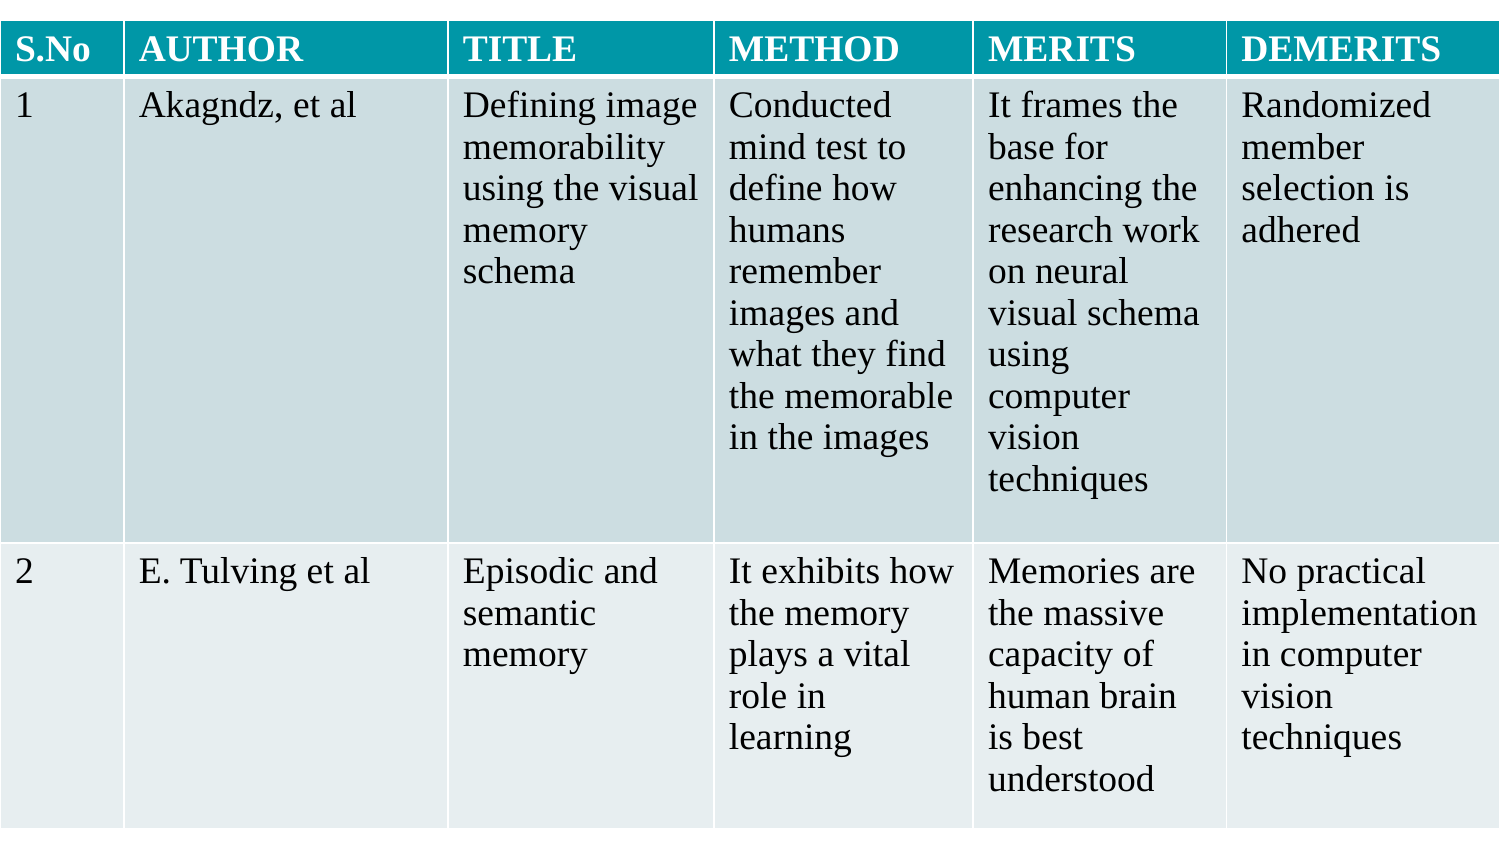

| S.No | AUTHOR | TITLE | METHOD | MERITS | DEMERITS |
| --- | --- | --- | --- | --- | --- |
| 1 | Akagndz, et al | Defining image memorability using the visual memory schema | Conducted mind test to define how humans remember images and what they find the memorable in the images | It frames the base for enhancing the research work on neural visual schema using computer vision techniques | Randomized member selection is adhered |
| 2 | E. Tulving et al | Episodic and semantic memory | It exhibits how the memory plays a vital role in learning | Memories are the massive capacity of human brain is best understood | No practical implementation in computer vision techniques |